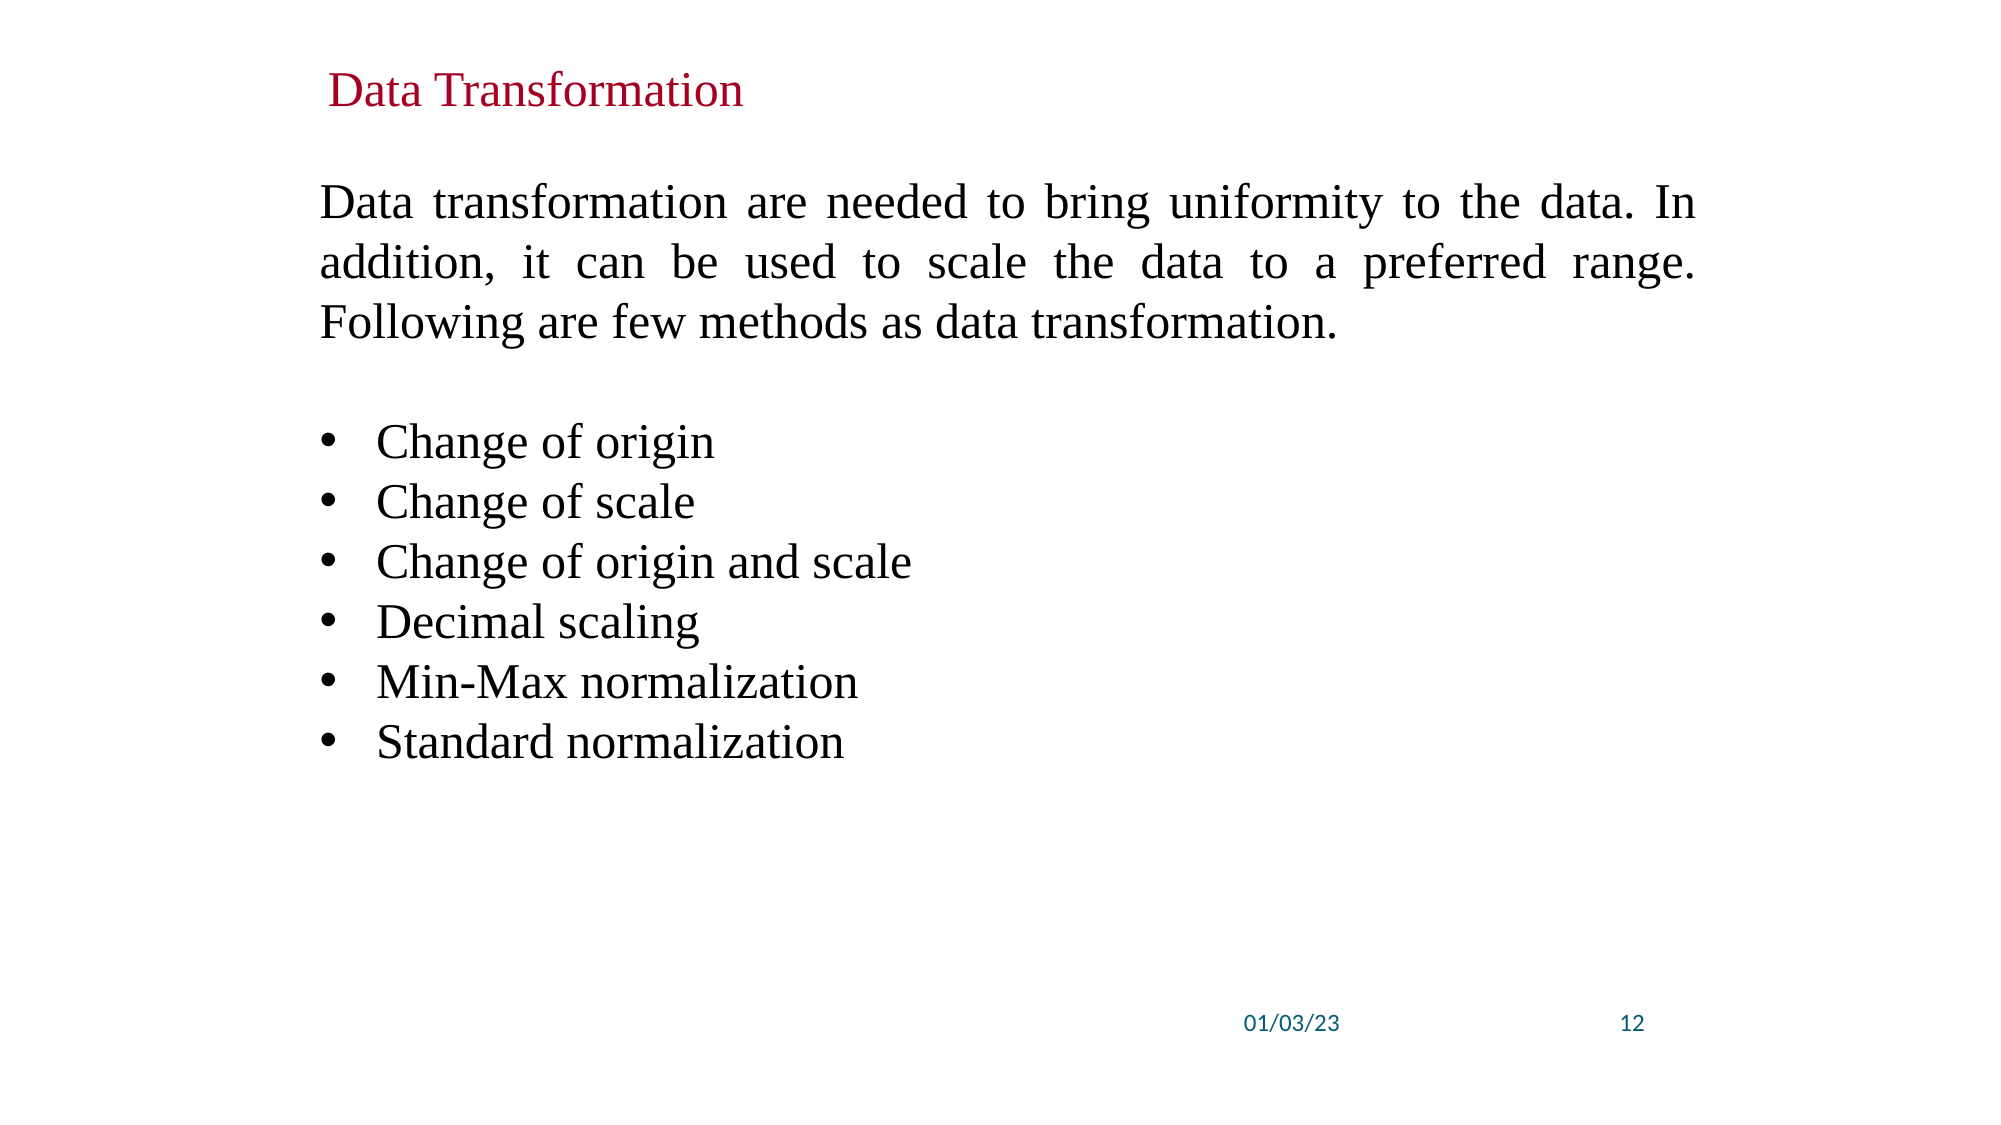

# Data Transformation
Data transformation are needed to bring uniformity to the data. In addition, it can be used to scale the data to a preferred range. Following are few methods as data transformation.

Change of origin
Change of scale
Change of origin and scale
Decimal scaling
Min-Max normalization
Standard normalization

12
01/03/23